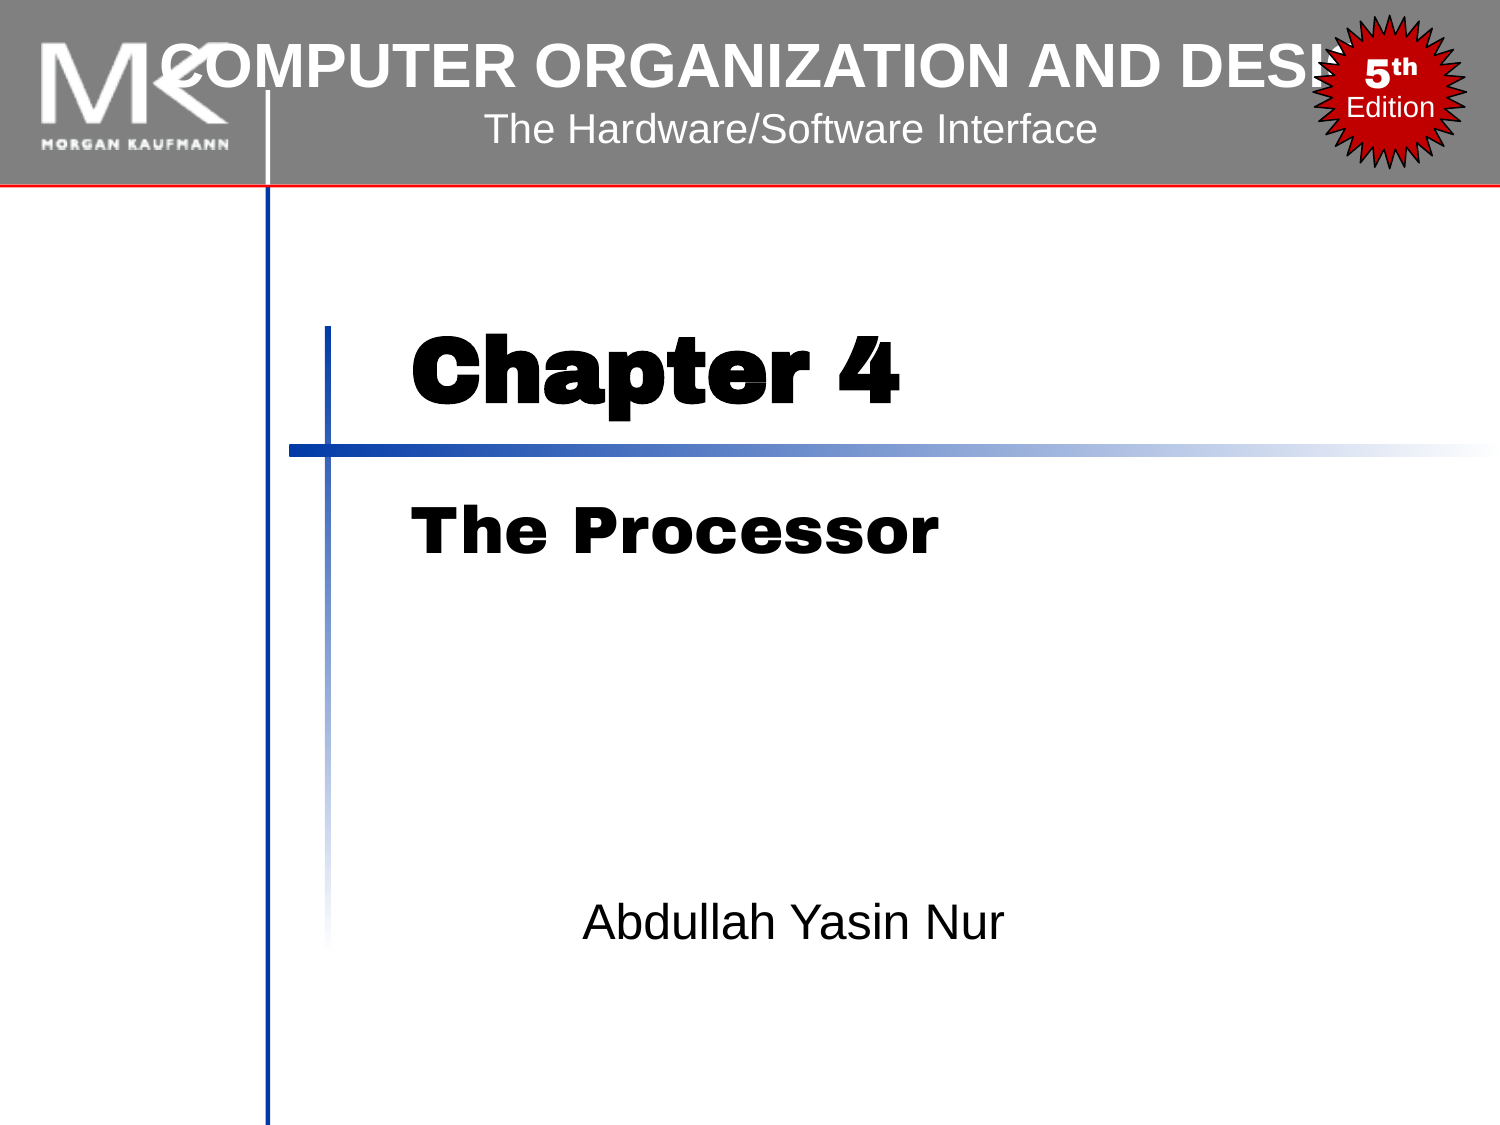

# Chapter 4
The Processor
Abdullah Yasin Nur